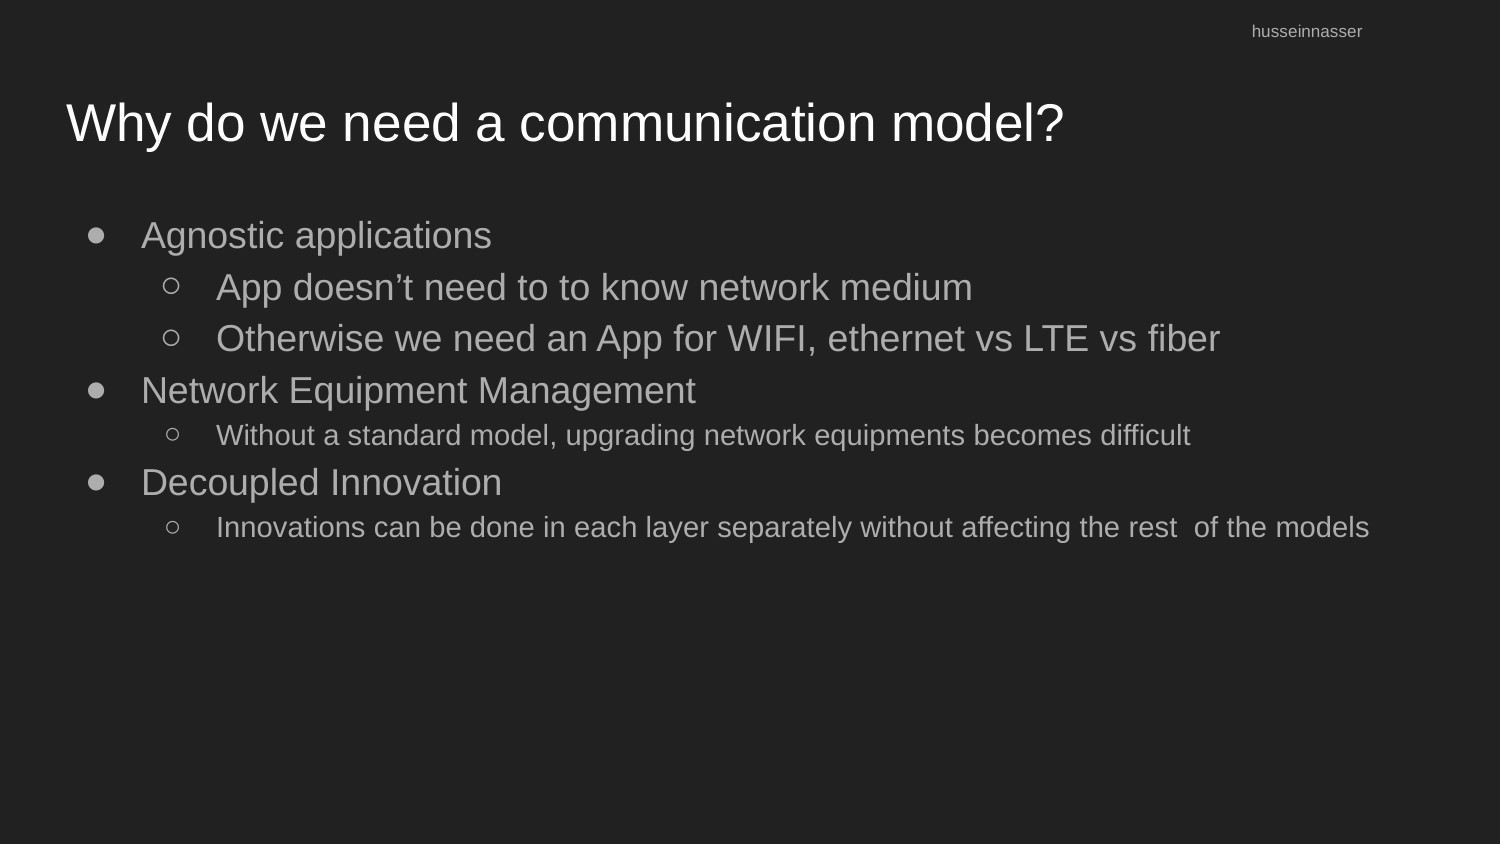

husseinnasser
# Why do we need a communication model?
Agnostic applications
App doesn’t need to to know network medium
Otherwise we need an App for WIFI, ethernet vs LTE vs fiber
Network Equipment Management
Without a standard model, upgrading network equipments becomes difficult
Decoupled Innovation
Innovations can be done in each layer separately without affecting the rest  of the models